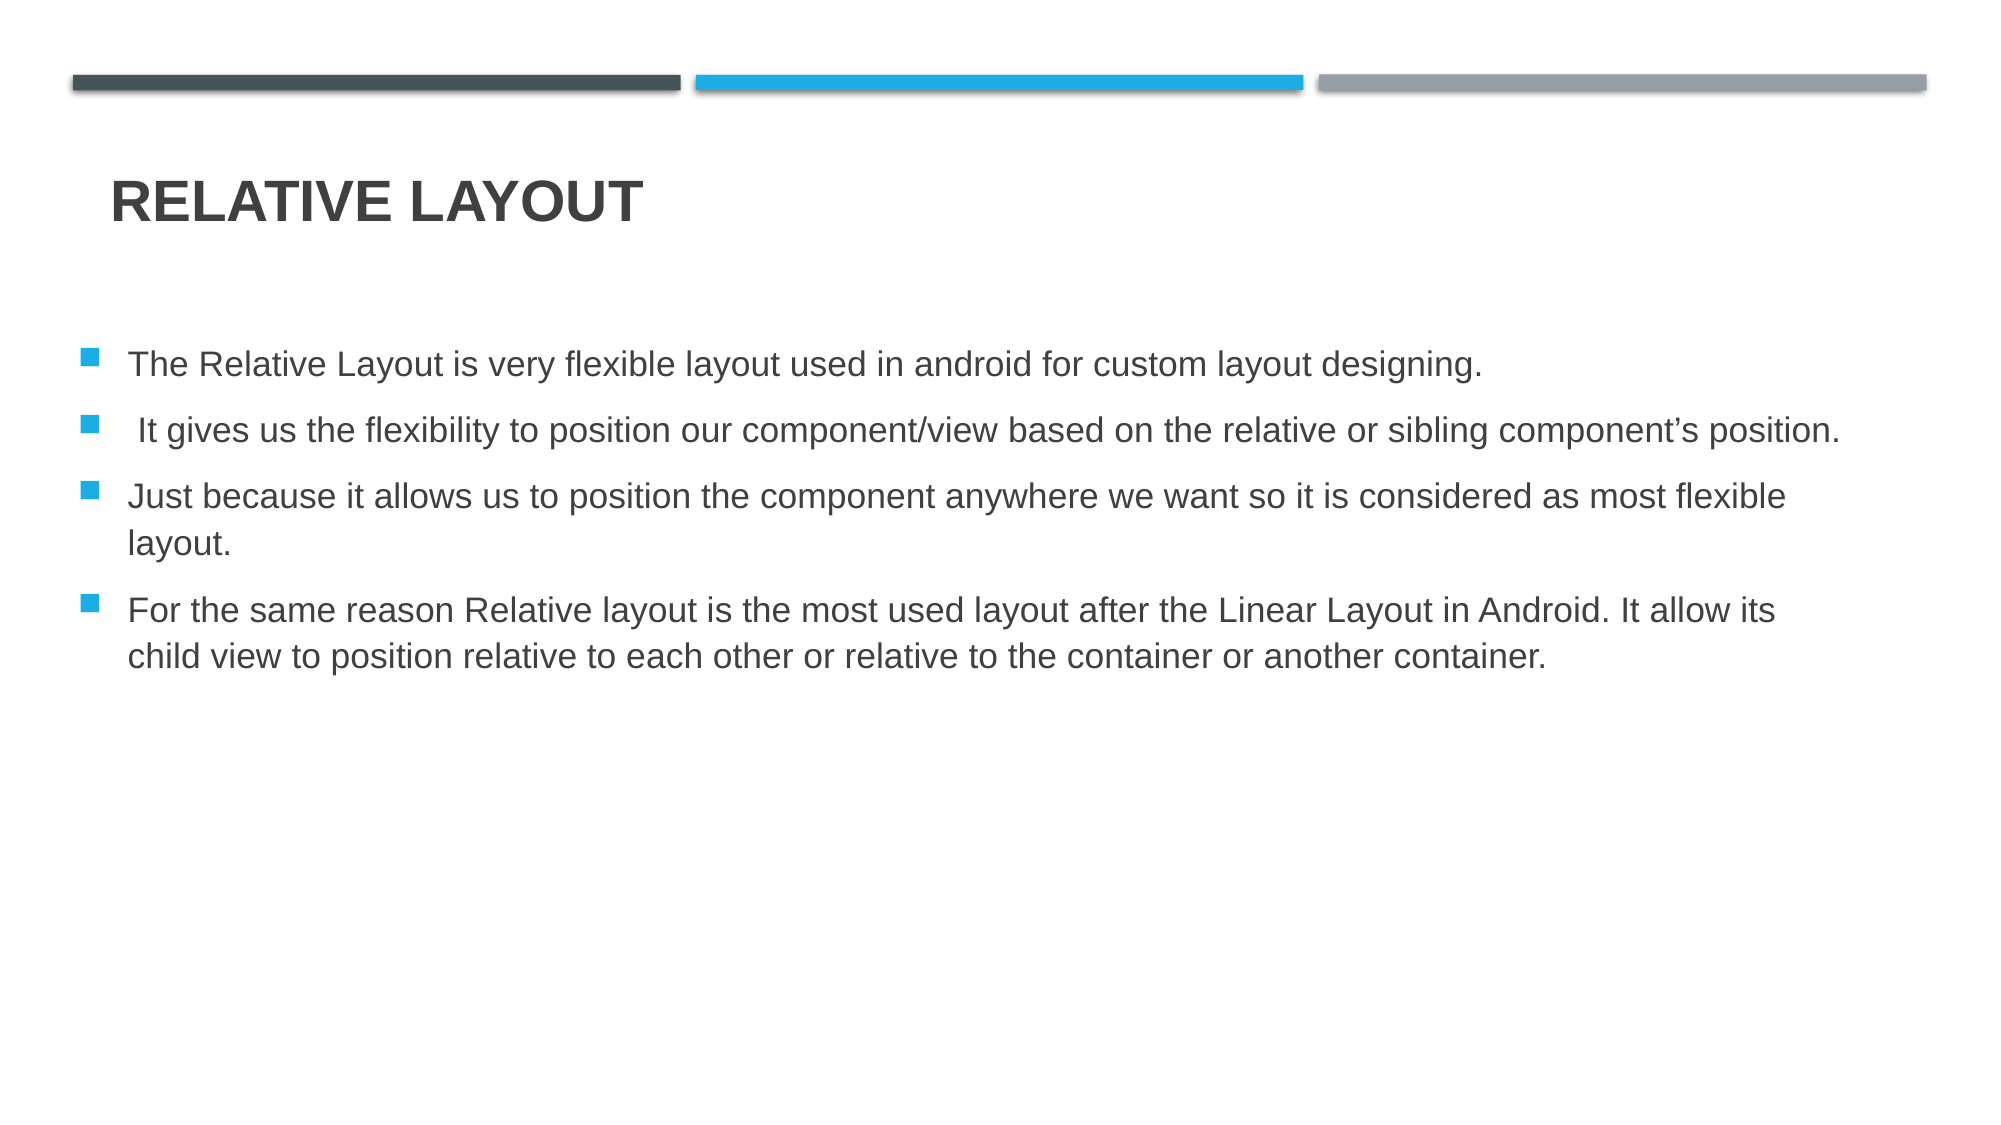

# Relative Layout
The Relative Layout is very flexible layout used in android for custom layout designing.
 It gives us the flexibility to position our component/view based on the relative or sibling component’s position.
Just because it allows us to position the component anywhere we want so it is considered as most flexible layout.
For the same reason Relative layout is the most used layout after the Linear Layout in Android. It allow its child view to position relative to each other or relative to the container or another container.